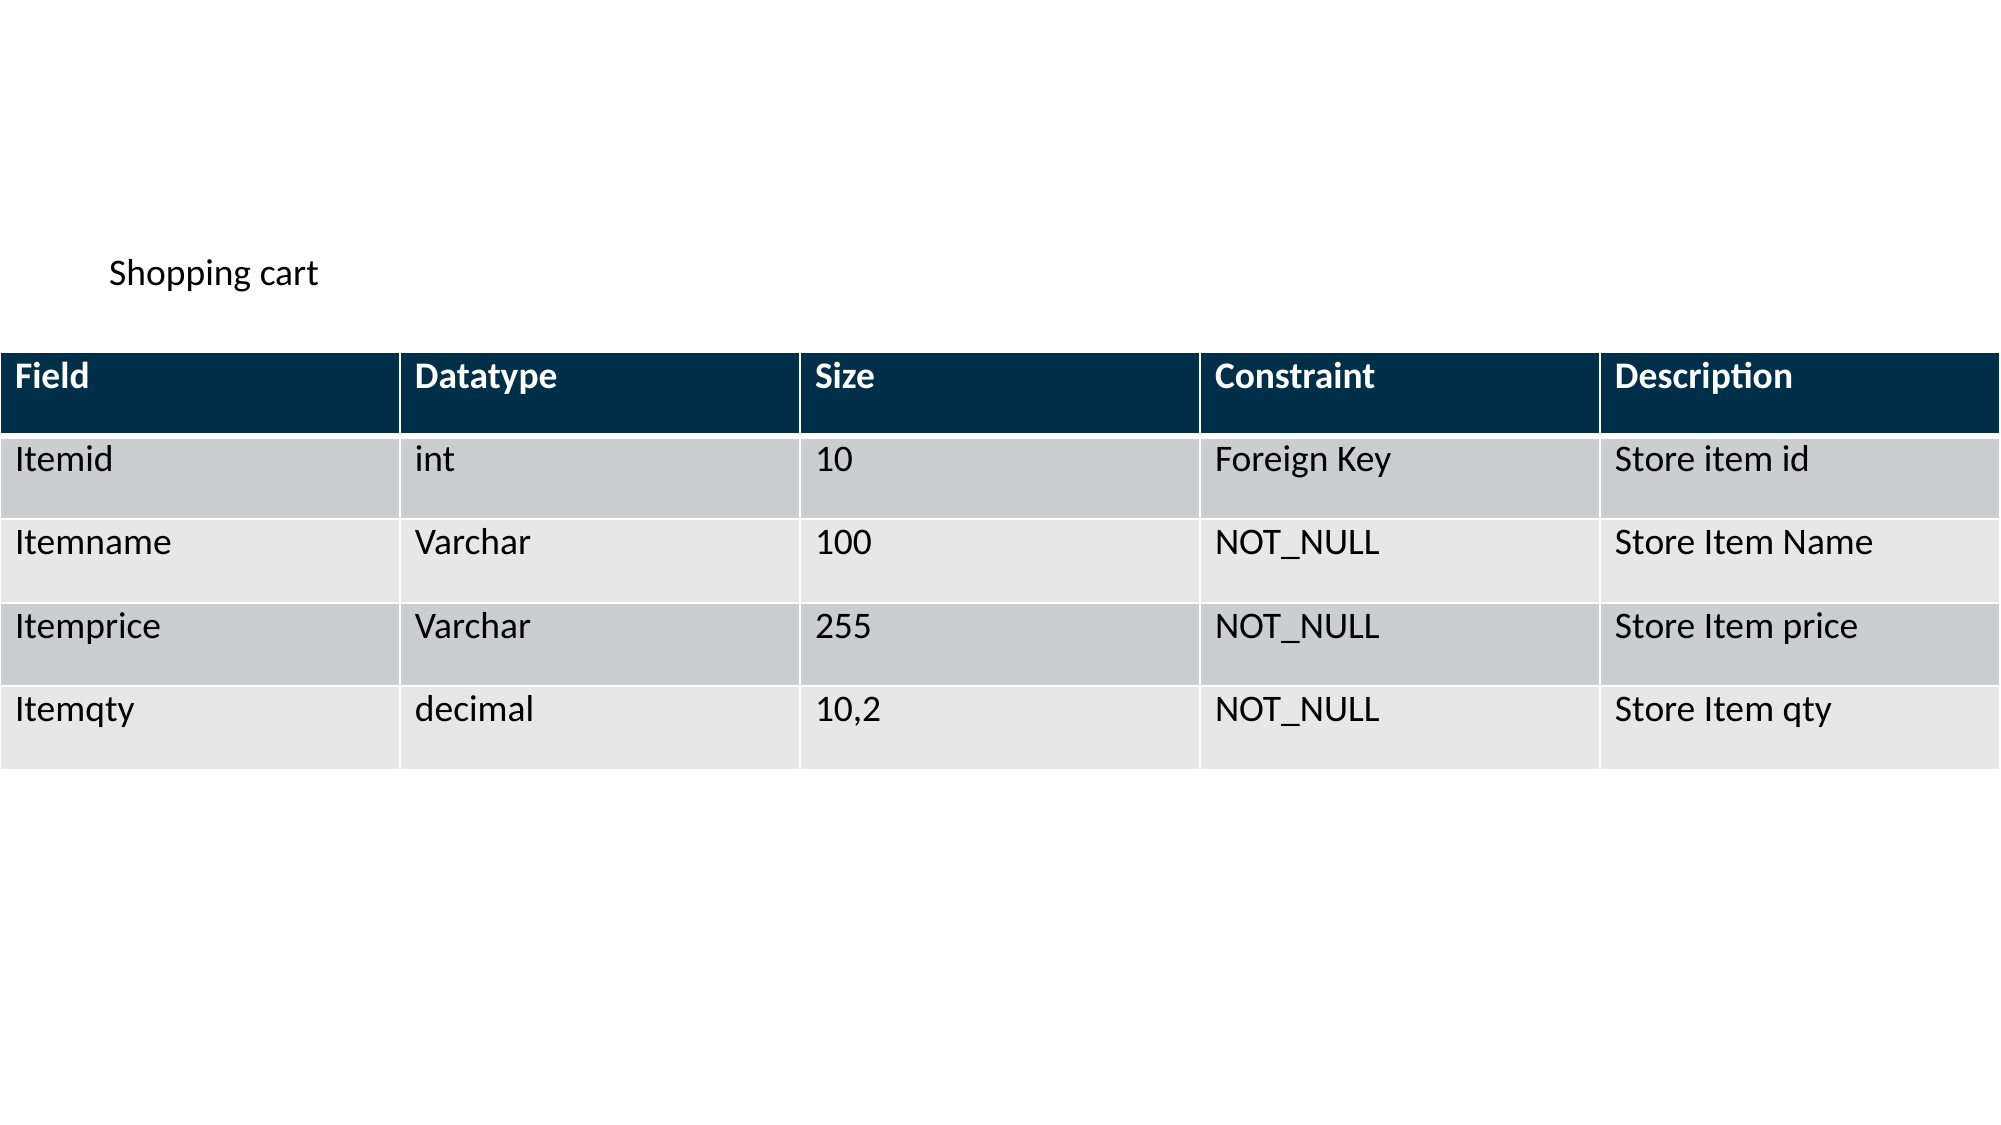

Shopping cart
| Field | Datatype | Size | Constraint | Description |
| --- | --- | --- | --- | --- |
| Itemid | int | 10 | Foreign Key | Store item id |
| Itemname | Varchar | 100 | NOT\_NULL | Store Item Name |
| Itemprice | Varchar | 255 | NOT\_NULL | Store Item price |
| Itemqty | decimal | 10,2 | NOT\_NULL | Store Item qty |